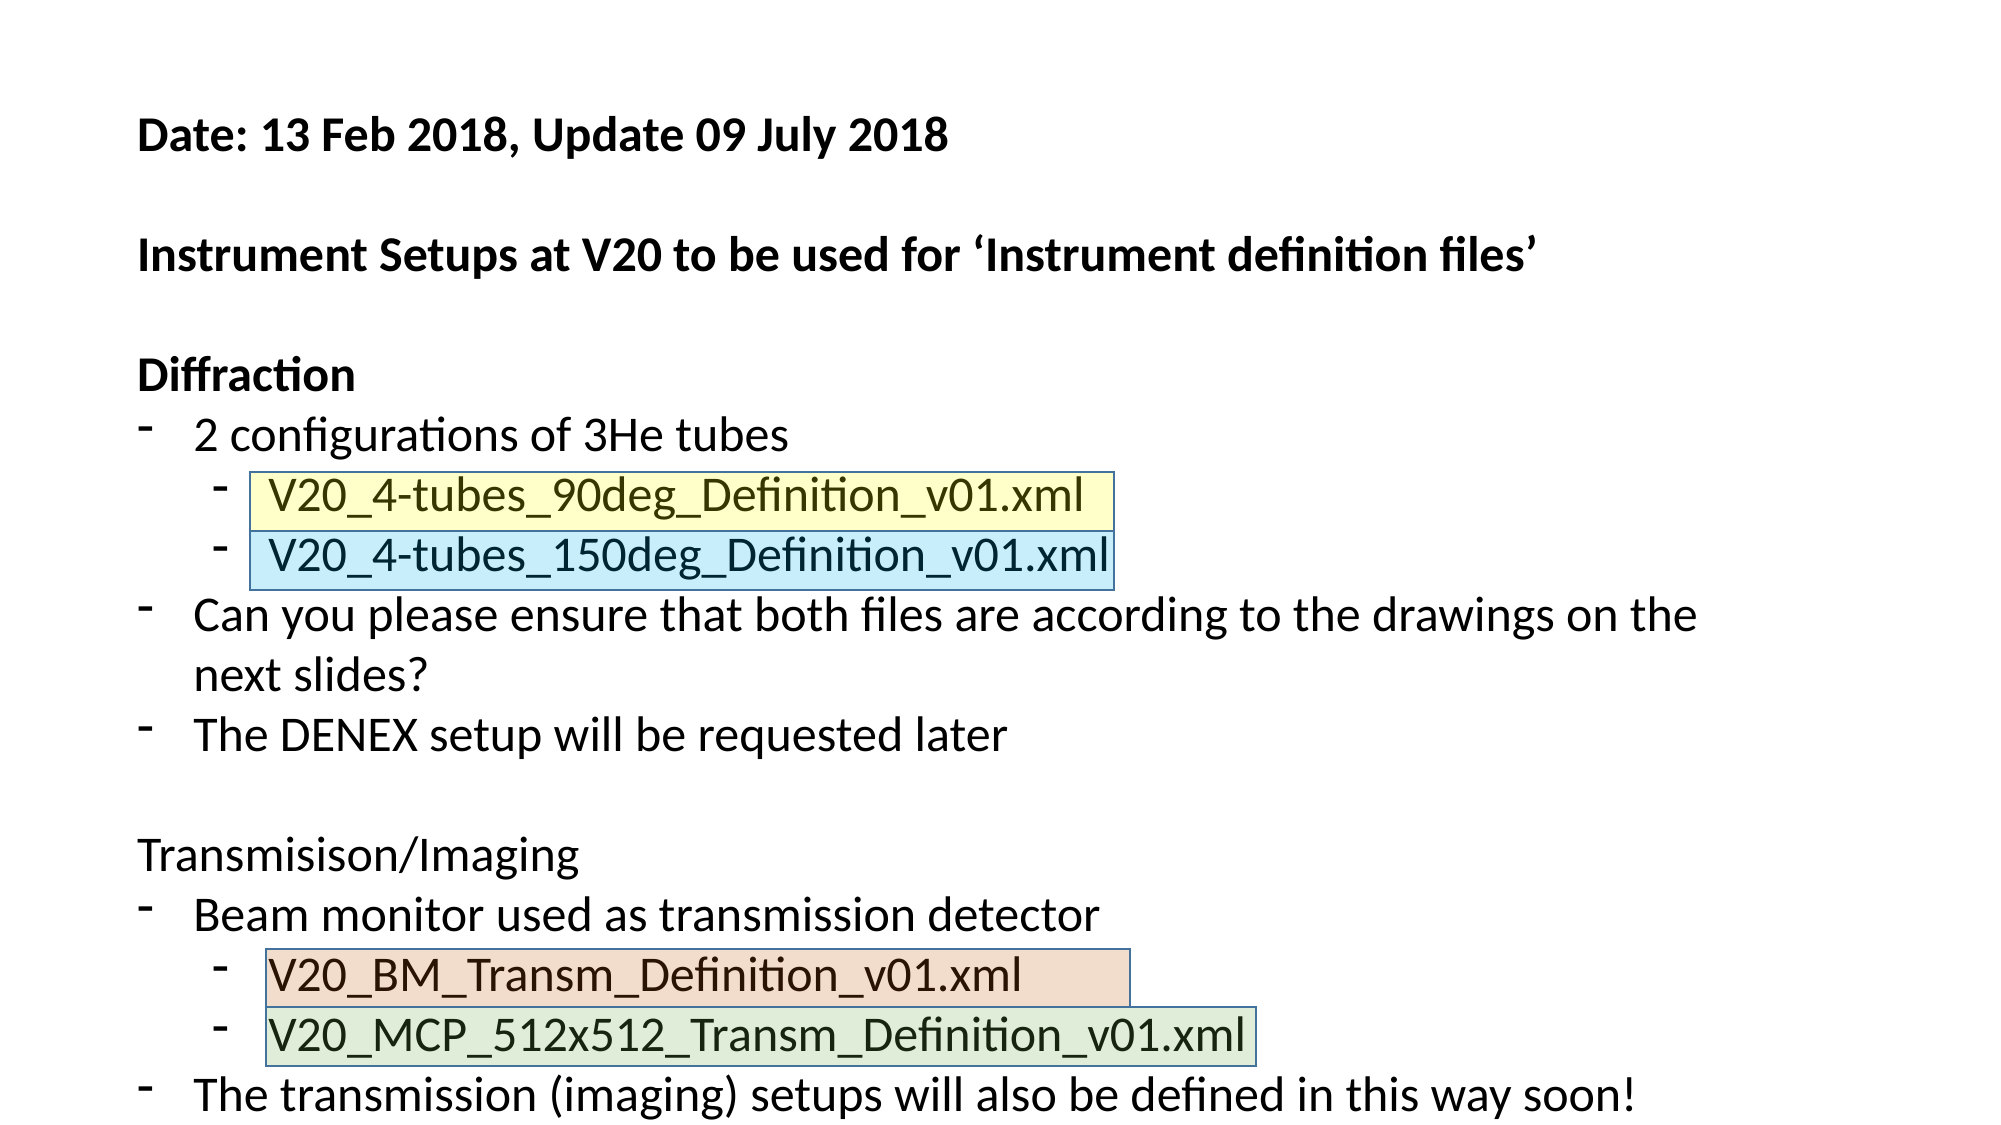

Date: 13 Feb 2018, Update 09 July 2018

Instrument Setups at V20 to be used for ‘Instrument definition files’

Diffraction
2 configurations of 3He tubes
V20_4-tubes_90deg_Definition_v01.xml
V20_4-tubes_150deg_Definition_v01.xml
Can you please ensure that both files are according to the drawings on the next slides?
The DENEX setup will be requested later

Transmisison/Imaging
Beam monitor used as transmission detector
V20_BM_Transm_Definition_v01.xml
V20_MCP_512x512_Transm_Definition_v01.xml
The transmission (imaging) setups will also be defined in this way soon!